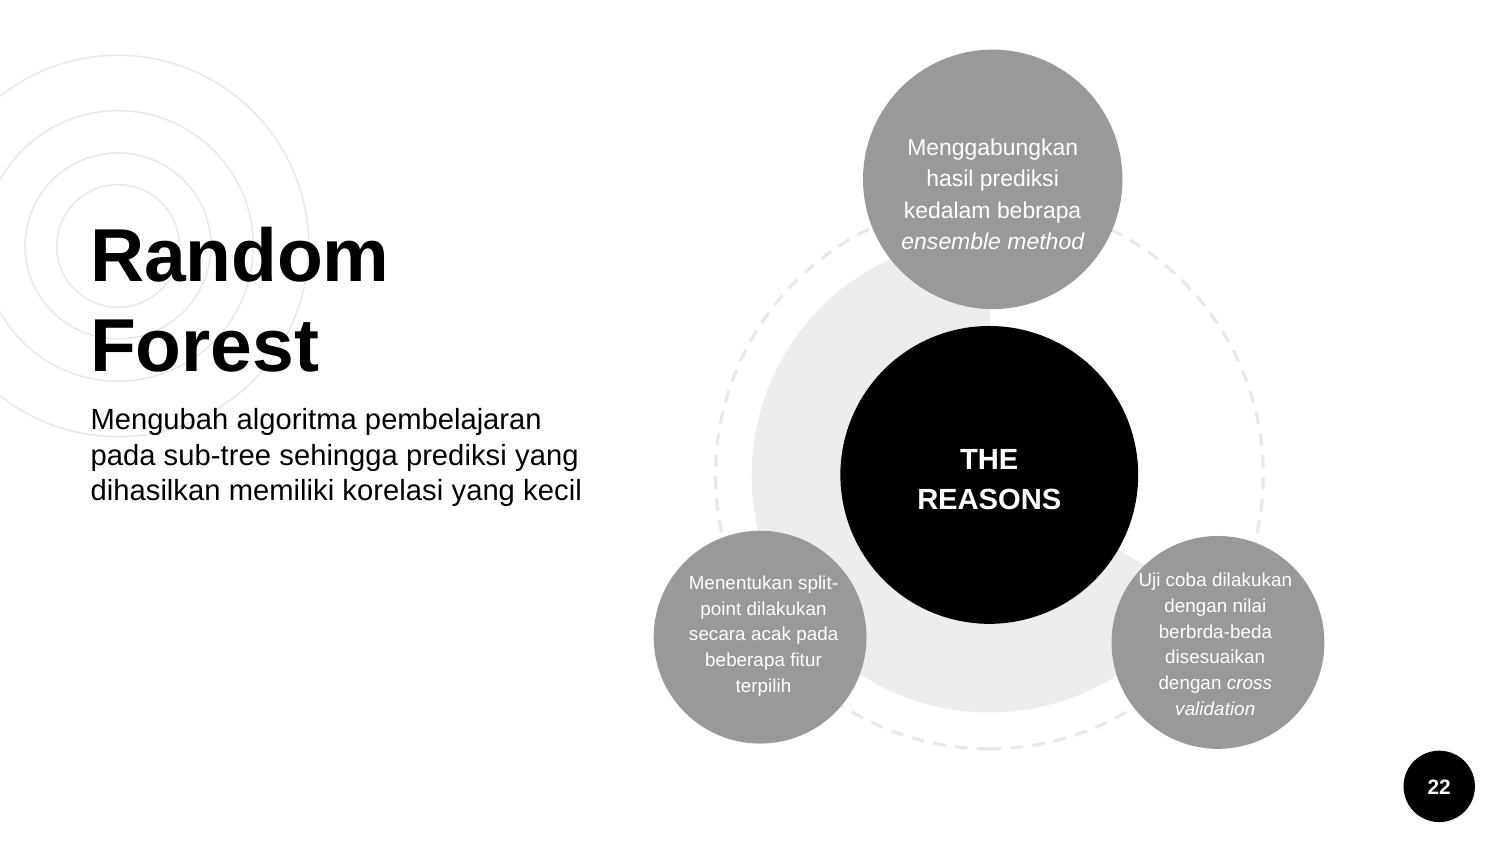

Menggabungkan hasil prediksi kedalam bebrapa ensemble method
# Random Forest

THE
REASONS
Mengubah algoritma pembelajaran pada sub-tree sehingga prediksi yang dihasilkan memiliki korelasi yang kecil

Menentukan split-point dilakukan secara acak pada beberapa fitur terpilih

Uji coba dilakukan dengan nilai berbrda-beda disesuaikan dengan cross validation
22